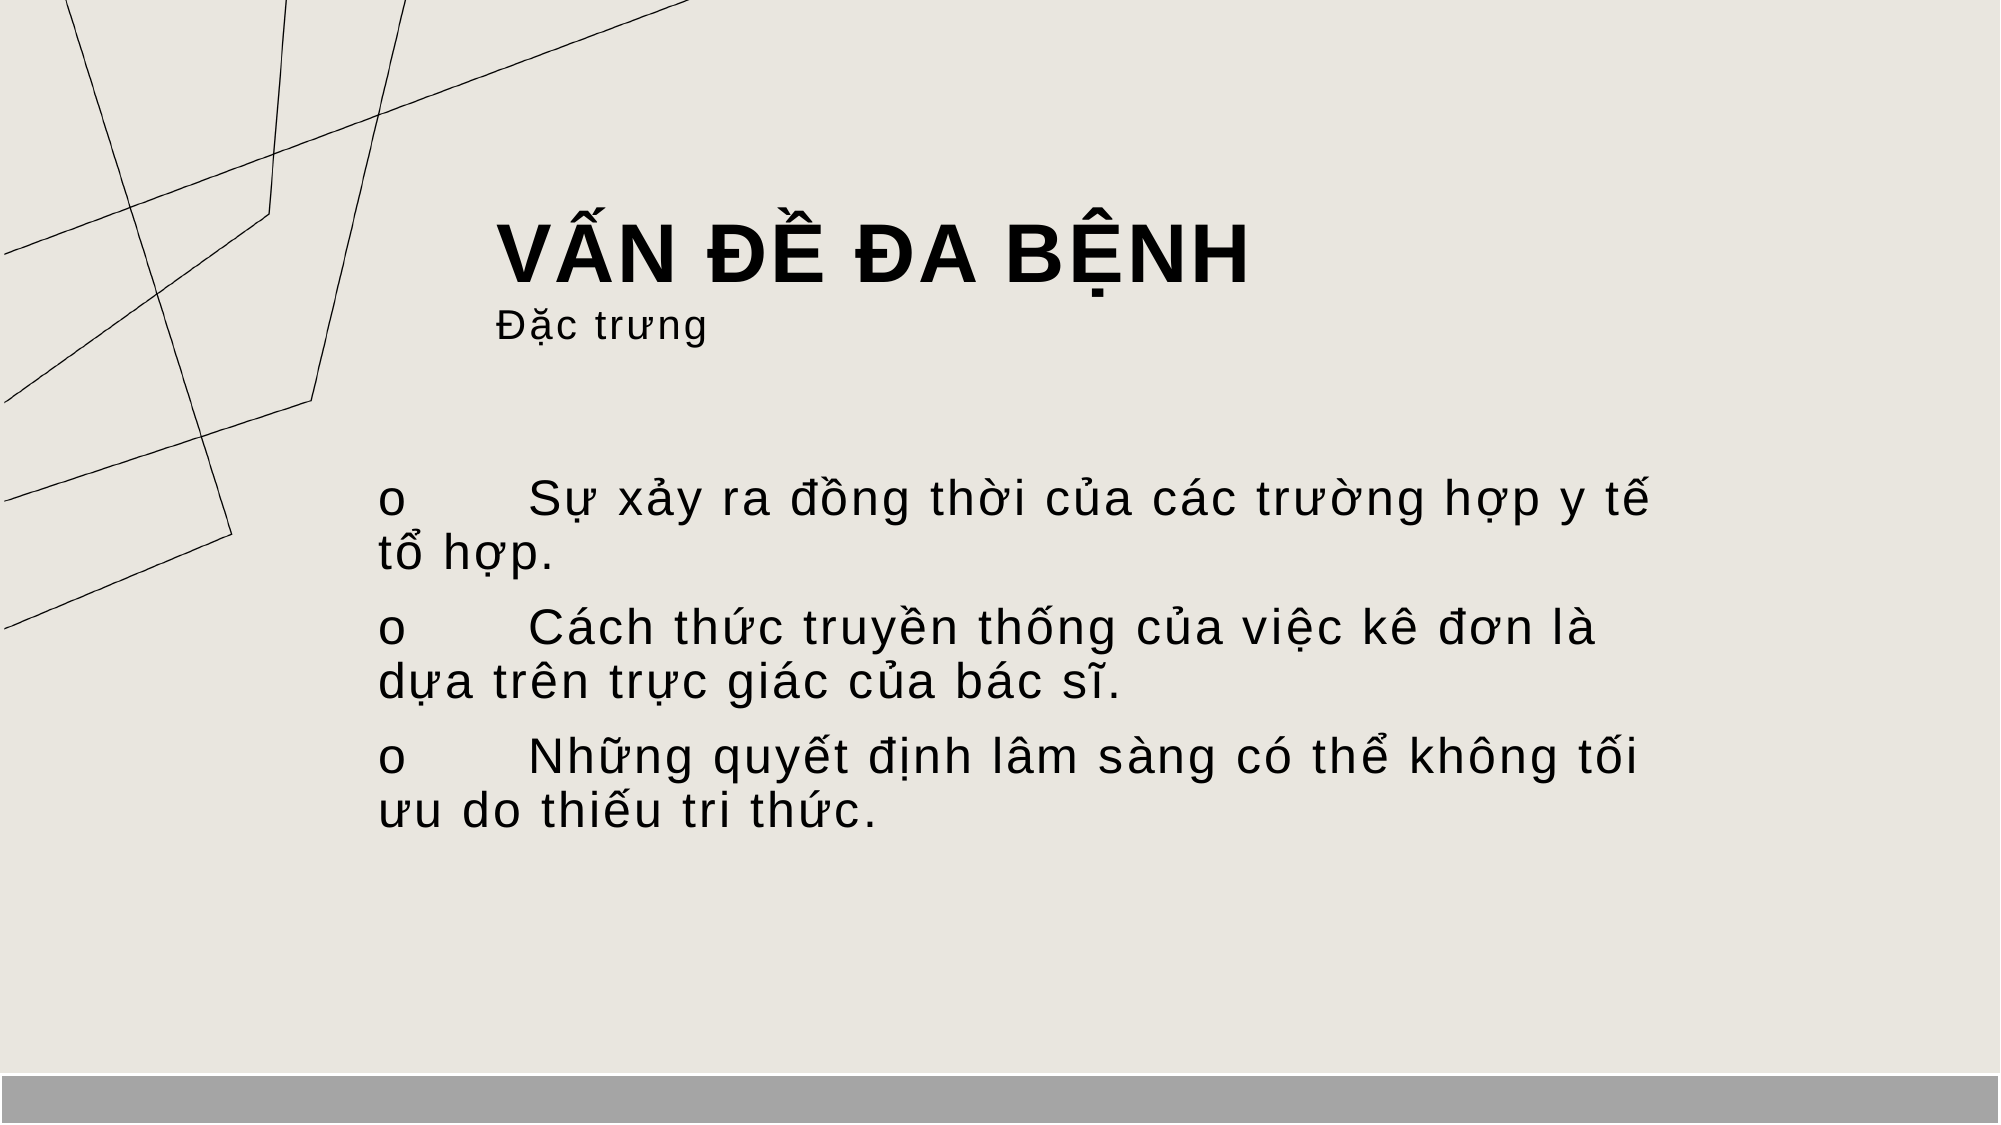

# Vấn đề Đa bệnh
Đặc trưng

o	Sự xảy ra đồng thời của các trường hợp y tế tổ hợp.
o	Cách thức truyền thống của việc kê đơn là dựa trên trực giác của bác sĩ.
o	Những quyết định lâm sàng có thể không tối ưu do thiếu tri thức.